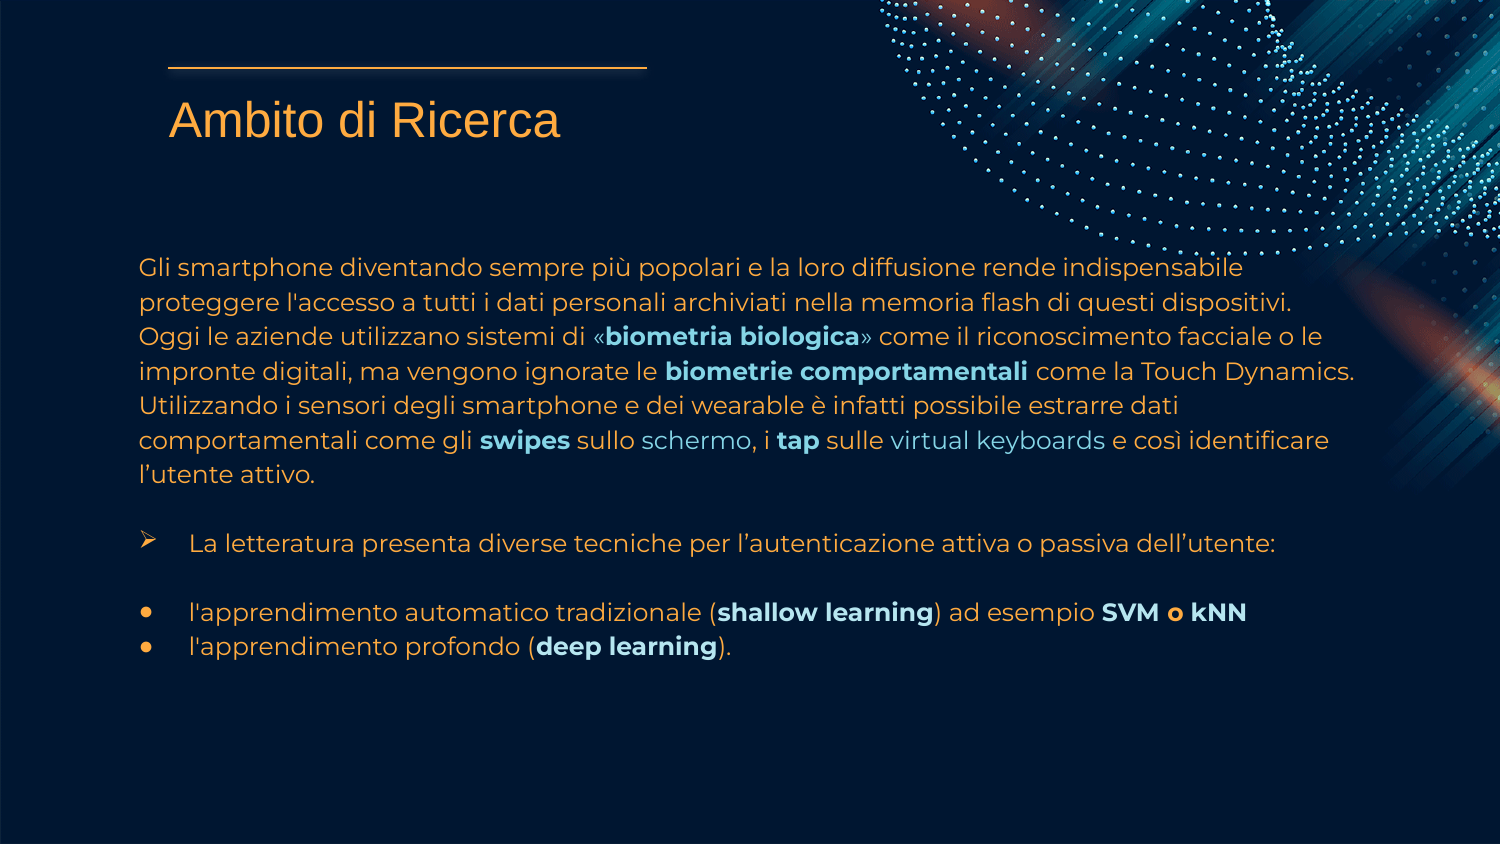

# Ambito di Ricerca
Gli smartphone diventando sempre più popolari e la loro diffusione rende indispensabile proteggere l'accesso a tutti i dati personali archiviati nella memoria flash di questi dispositivi.
Oggi le aziende utilizzano sistemi di «biometria biologica» come il riconoscimento facciale o le impronte digitali, ma vengono ignorate le biometrie comportamentali come la Touch Dynamics.
Utilizzando i sensori degli smartphone e dei wearable è infatti possibile estrarre dati comportamentali come gli swipes sullo schermo, i tap sulle virtual keyboards e così identificare l’utente attivo.

La letteratura presenta diverse tecniche per l’autenticazione attiva o passiva dell’utente:

l'apprendimento automatico tradizionale (shallow learning) ad esempio SVM o kNN
l'apprendimento profondo (deep learning).